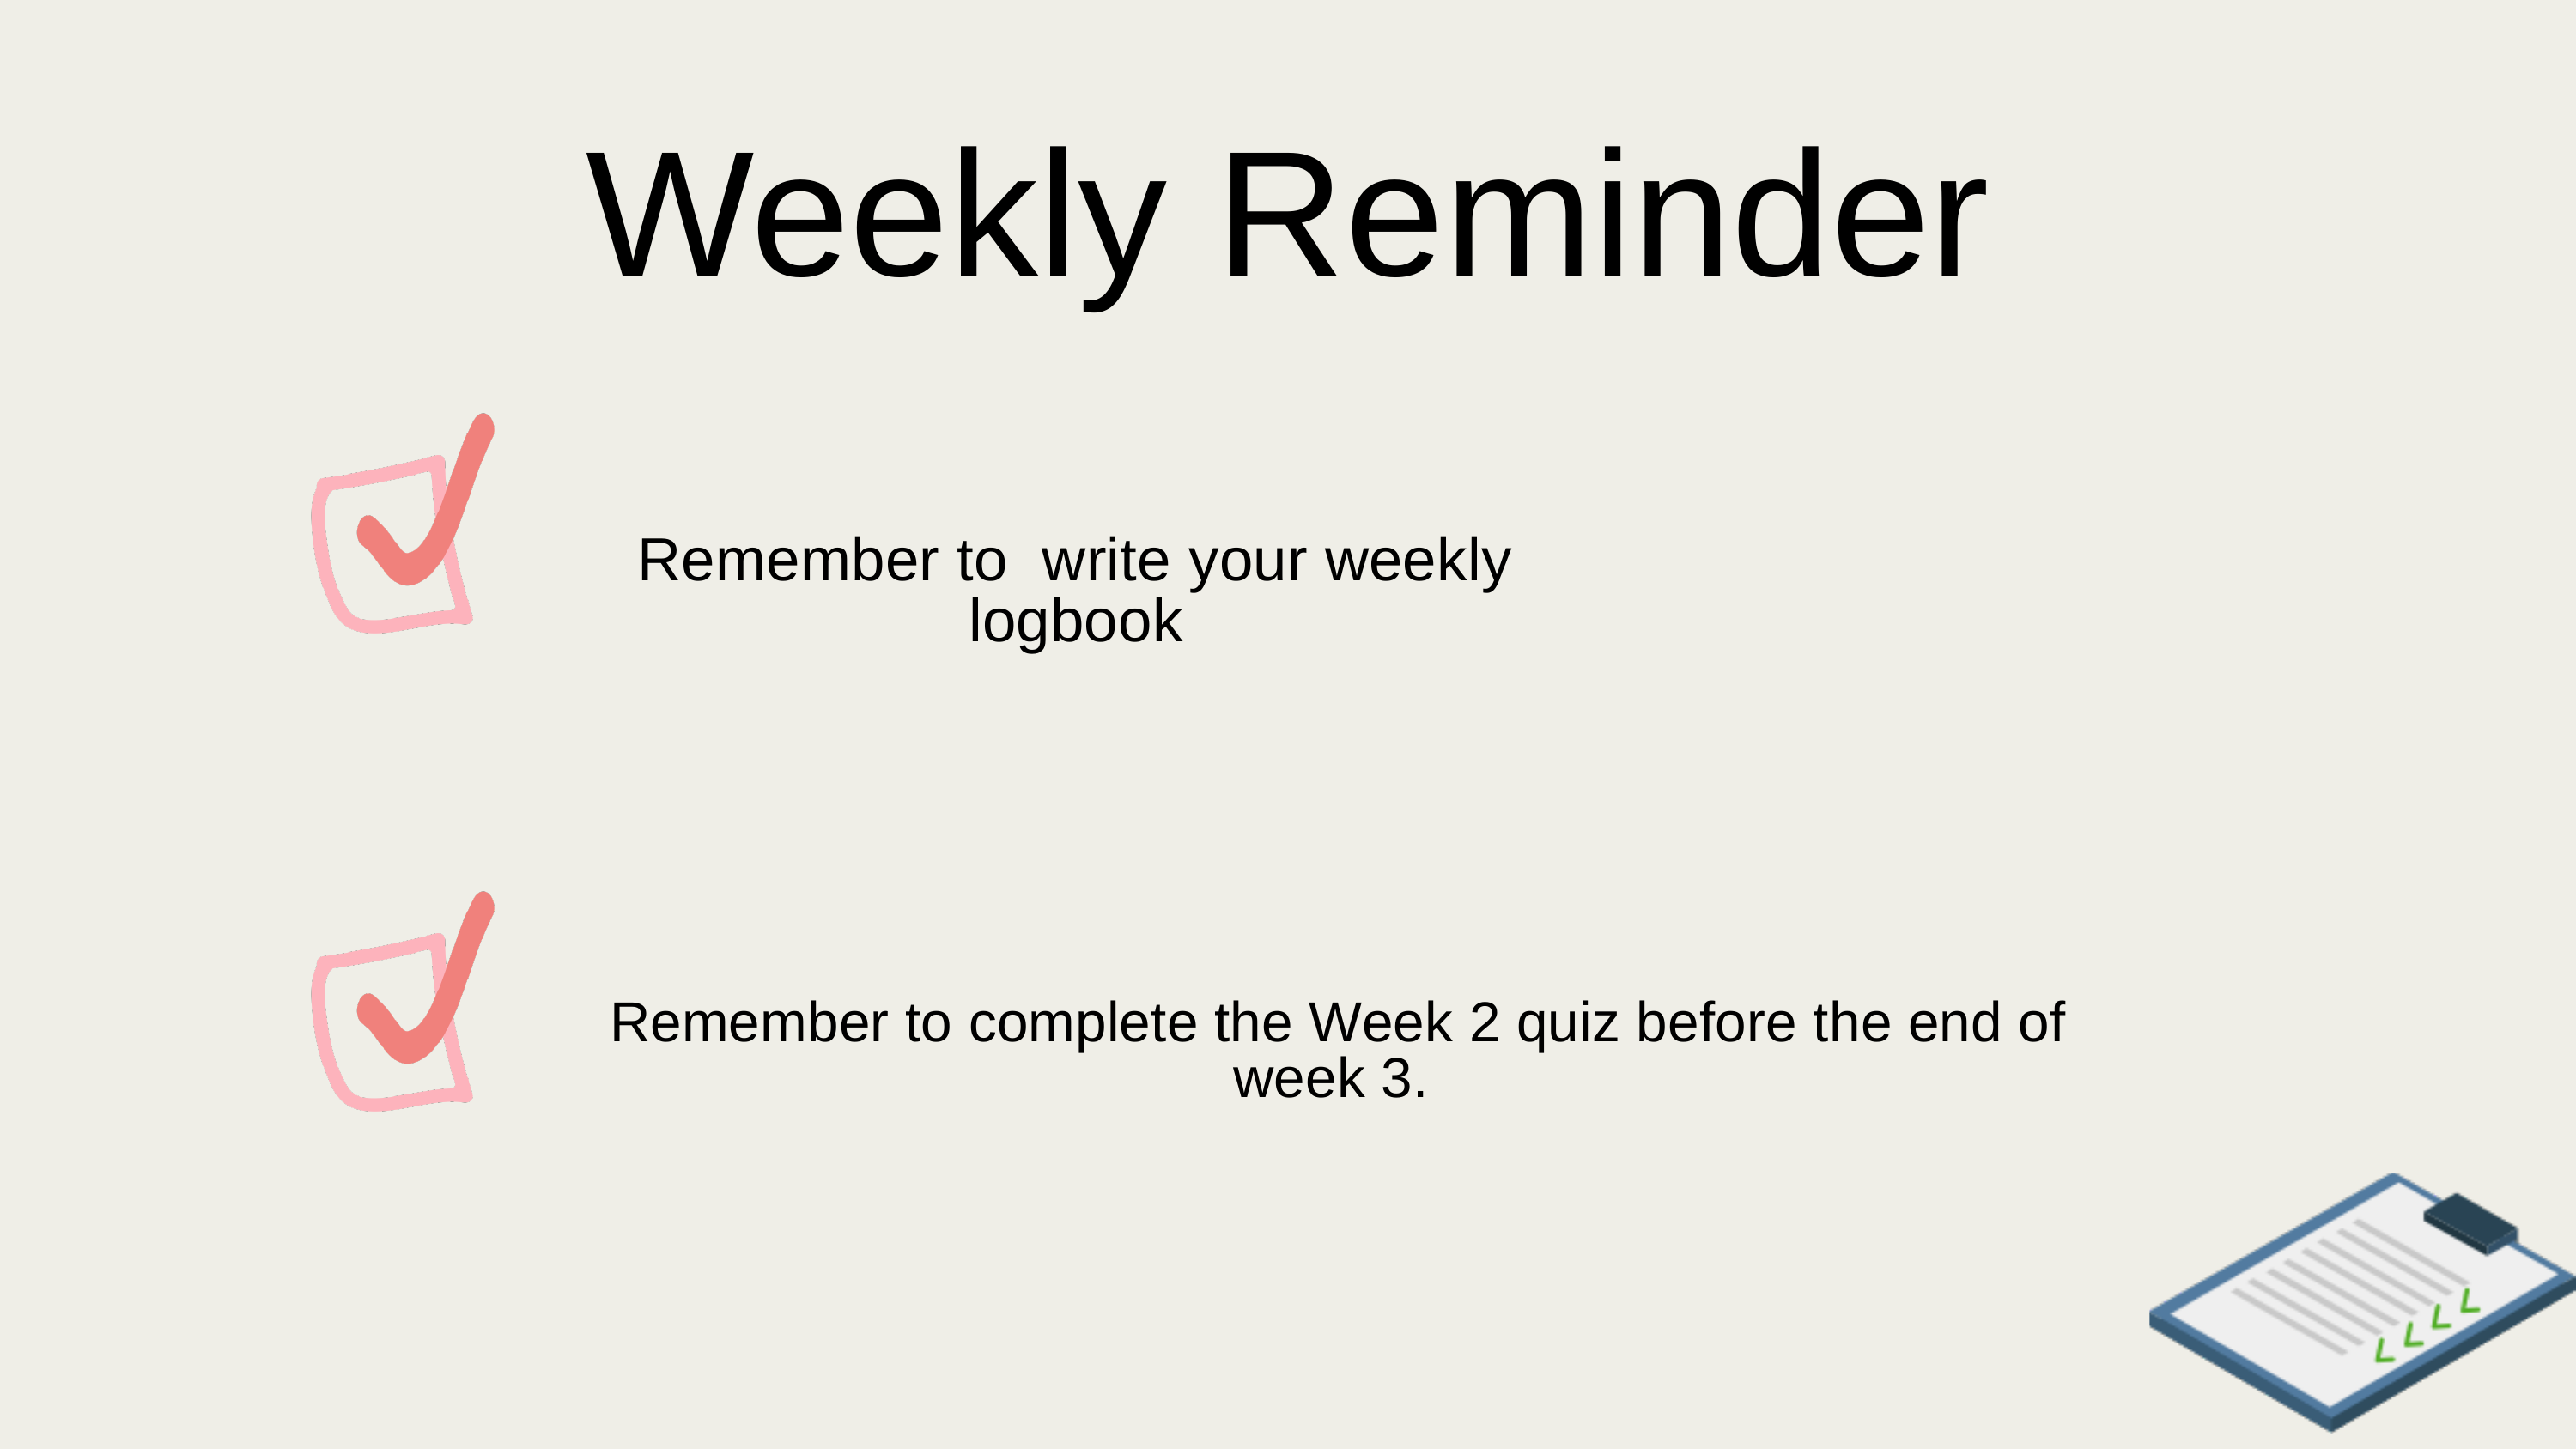

Weekly Reminder

Remember to  write your weekly logbook

 Remember to complete the Week 2 quiz before the end of week 3.